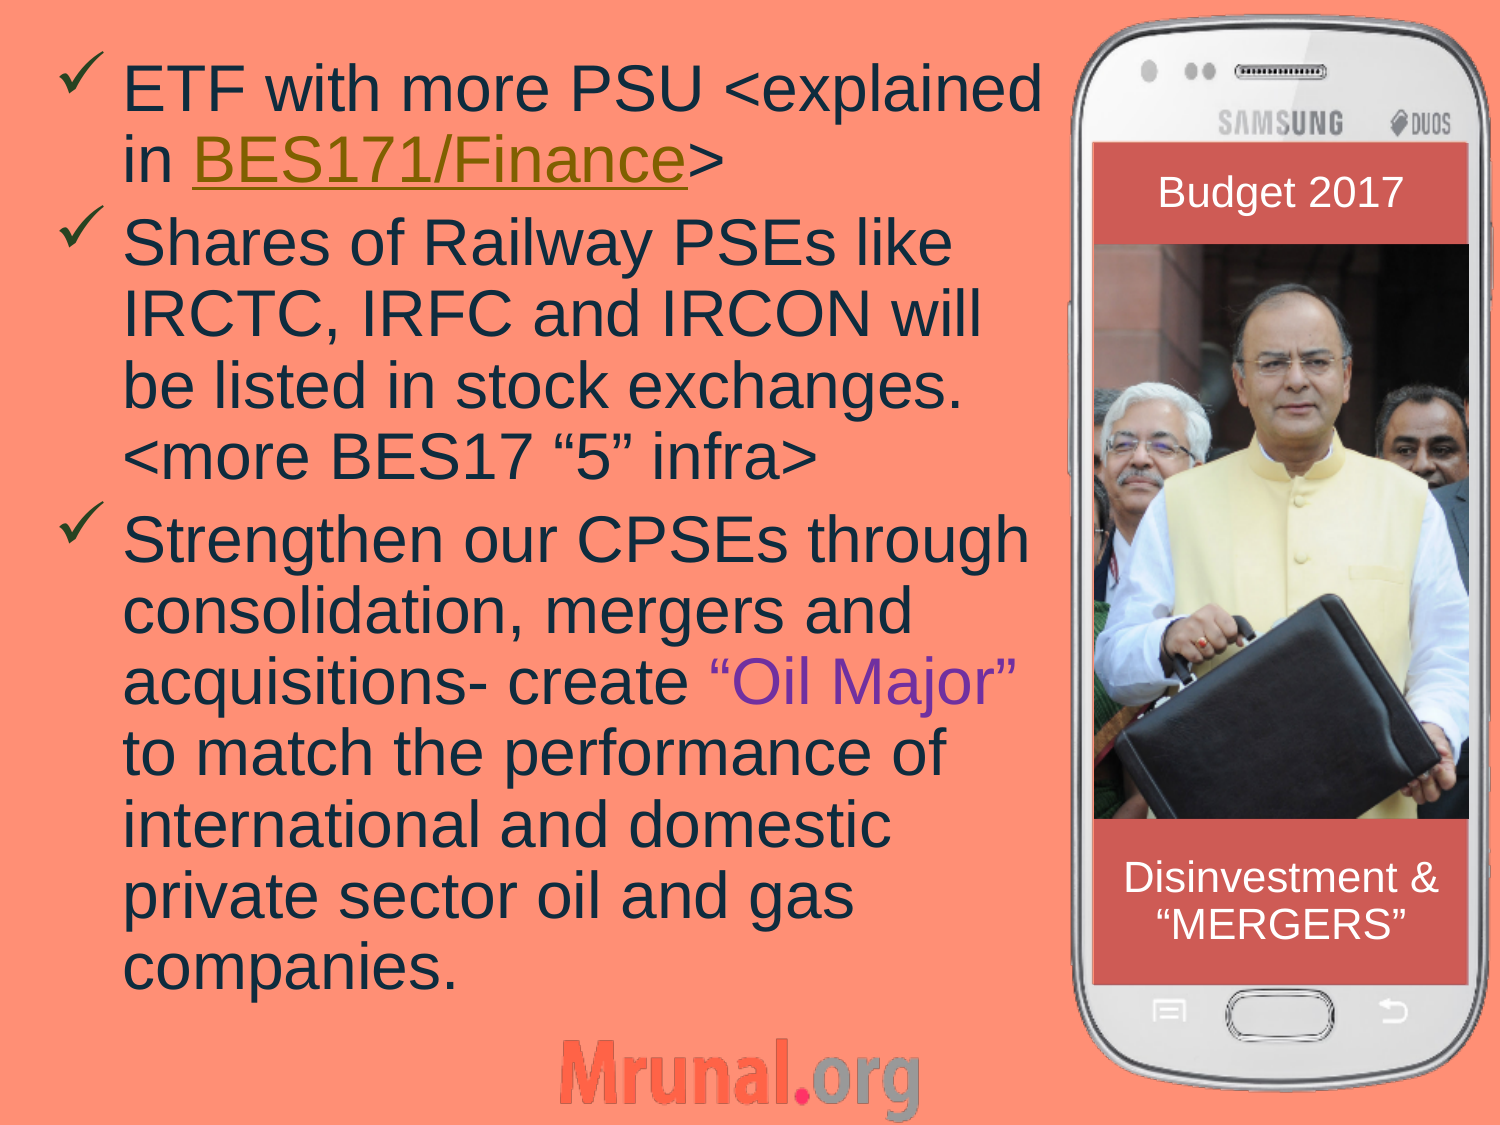

ETF with more PSU <explained in BES171/Finance>
Shares of Railway PSEs like IRCTC, IRFC and IRCON will be listed in stock exchanges. <more BES17 “5” infra>
Strengthen our CPSEs through consolidation, mergers and acquisitions- create “Oil Major” to match the performance of international and domestic private sector oil and gas companies.
Budget 2017
# Disinvestment & “MERGERS”